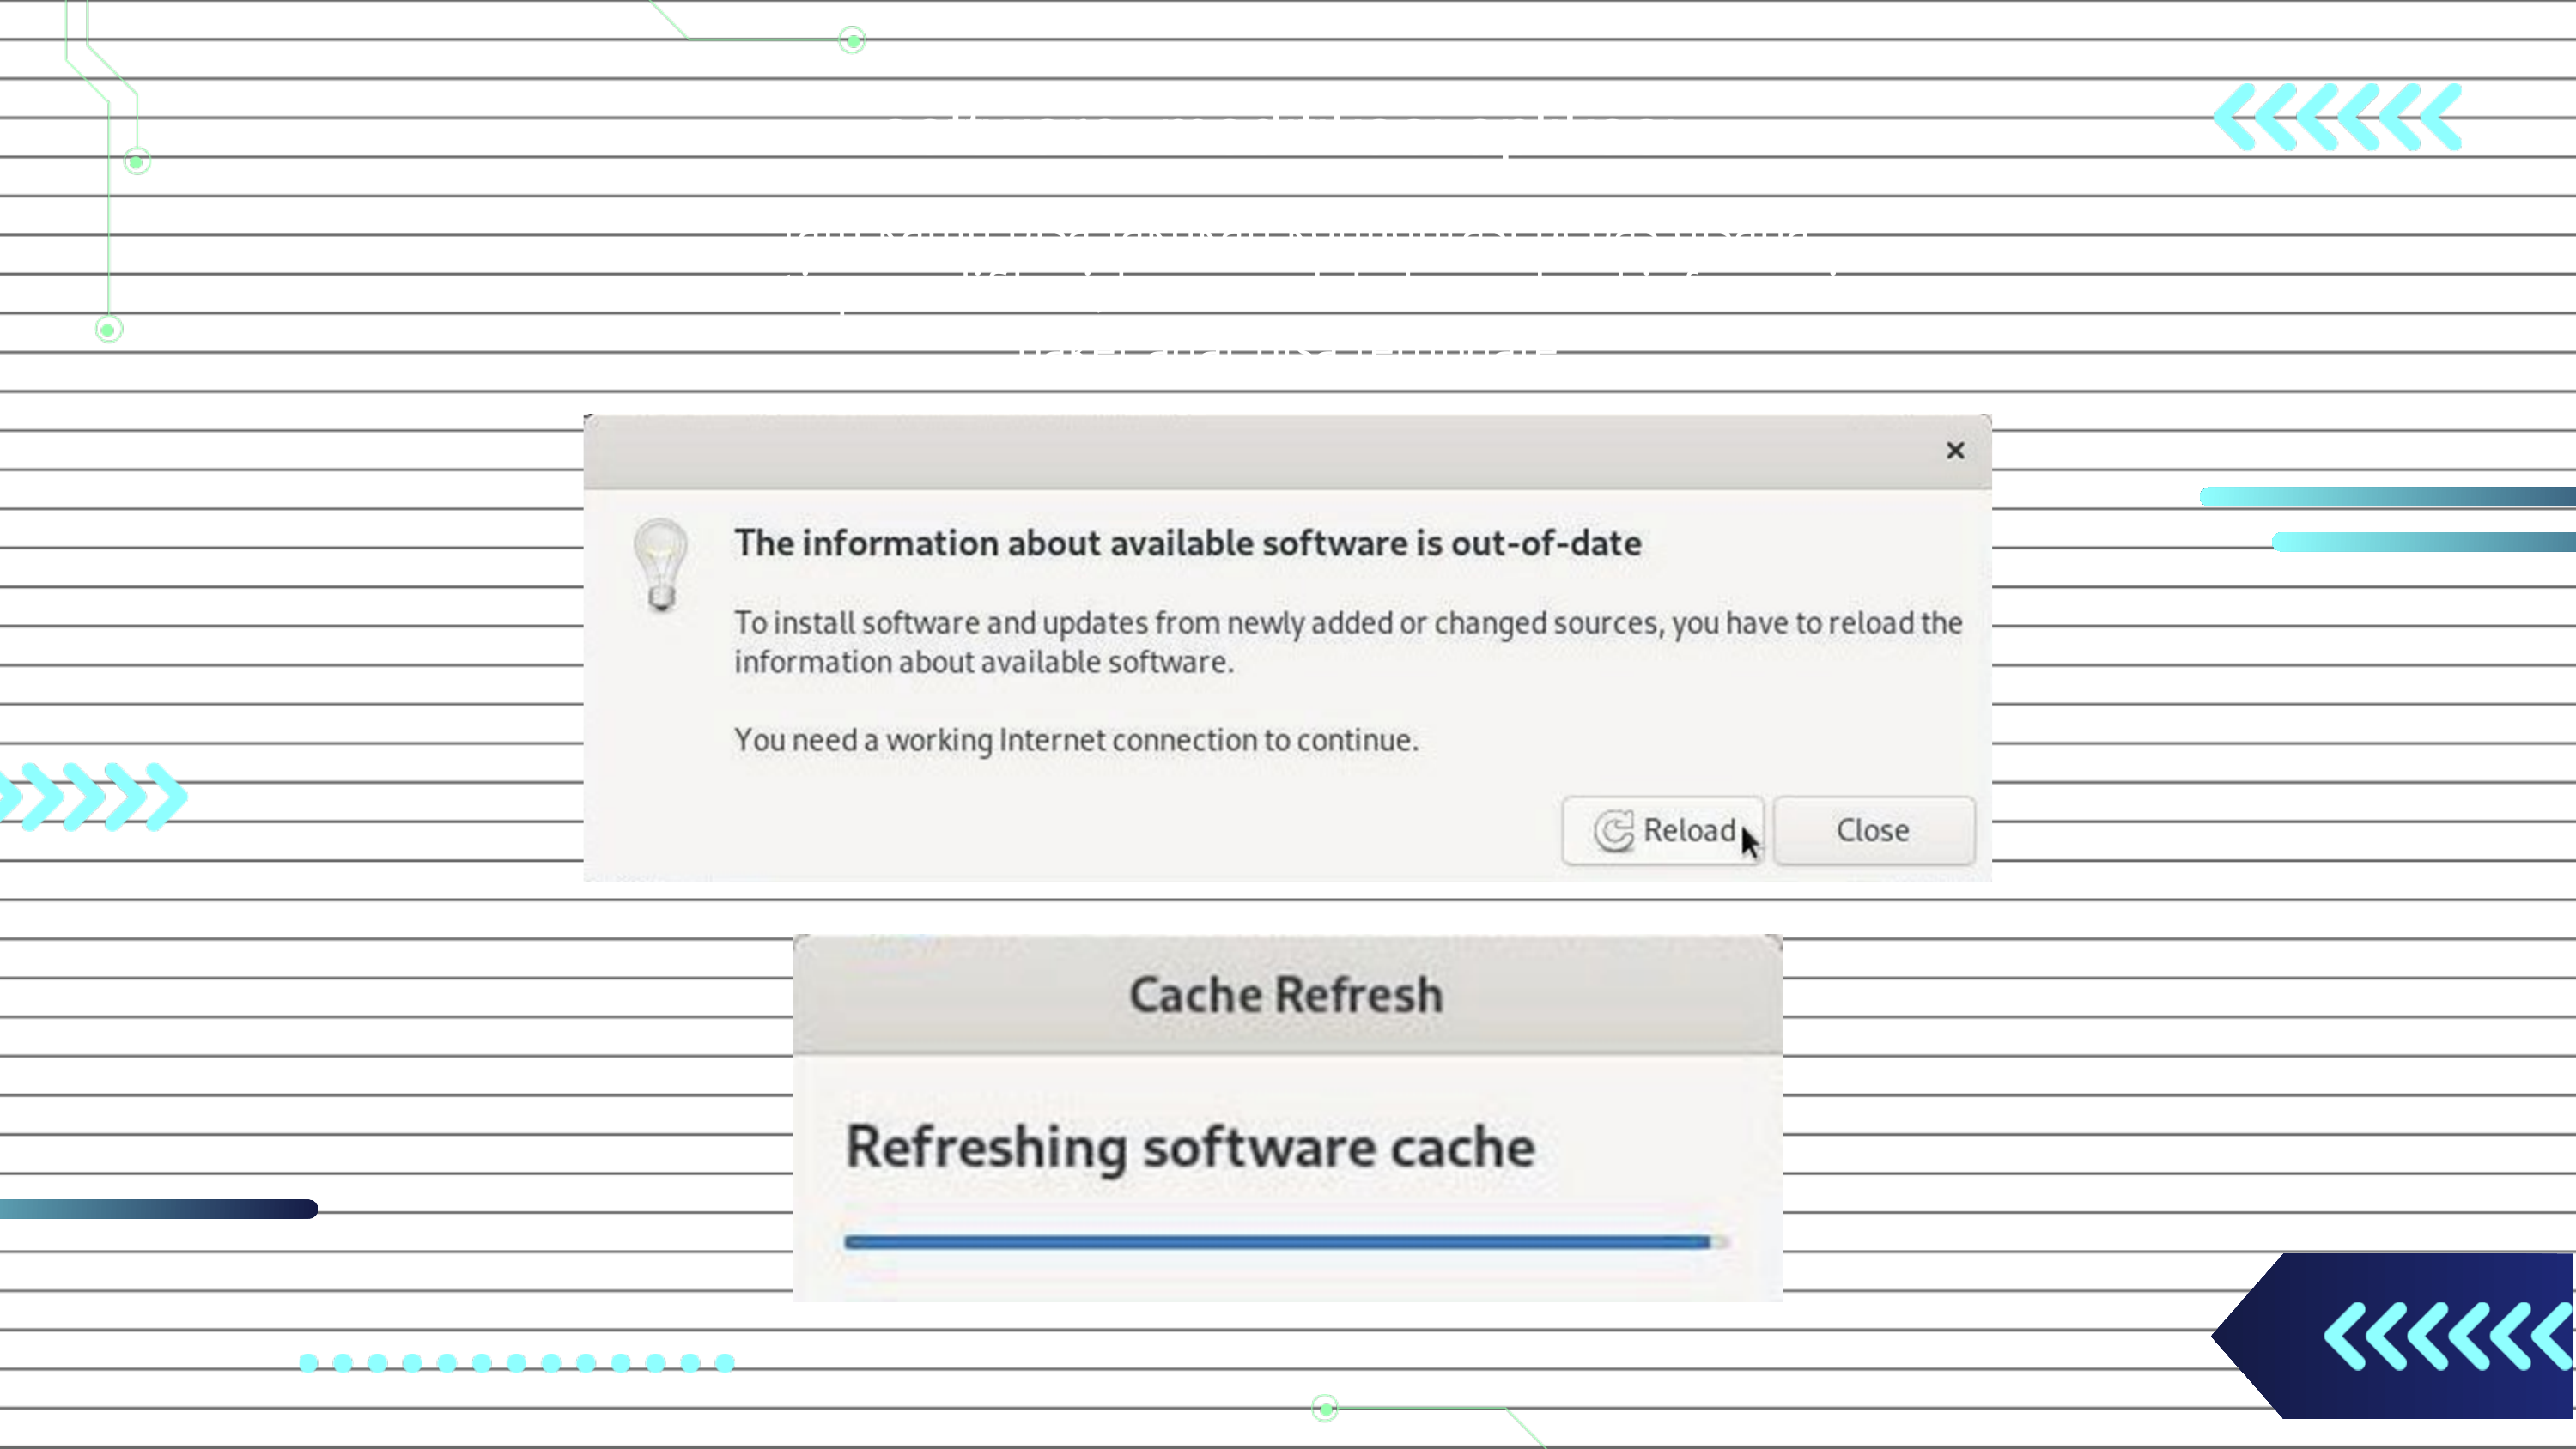

software. modifikasi aplikasi

-lalu kamu bisa lakukan konfigurasi bebas disana
setiap modifikasi, harus melakukan reload informasi paket agar bisa terupdate